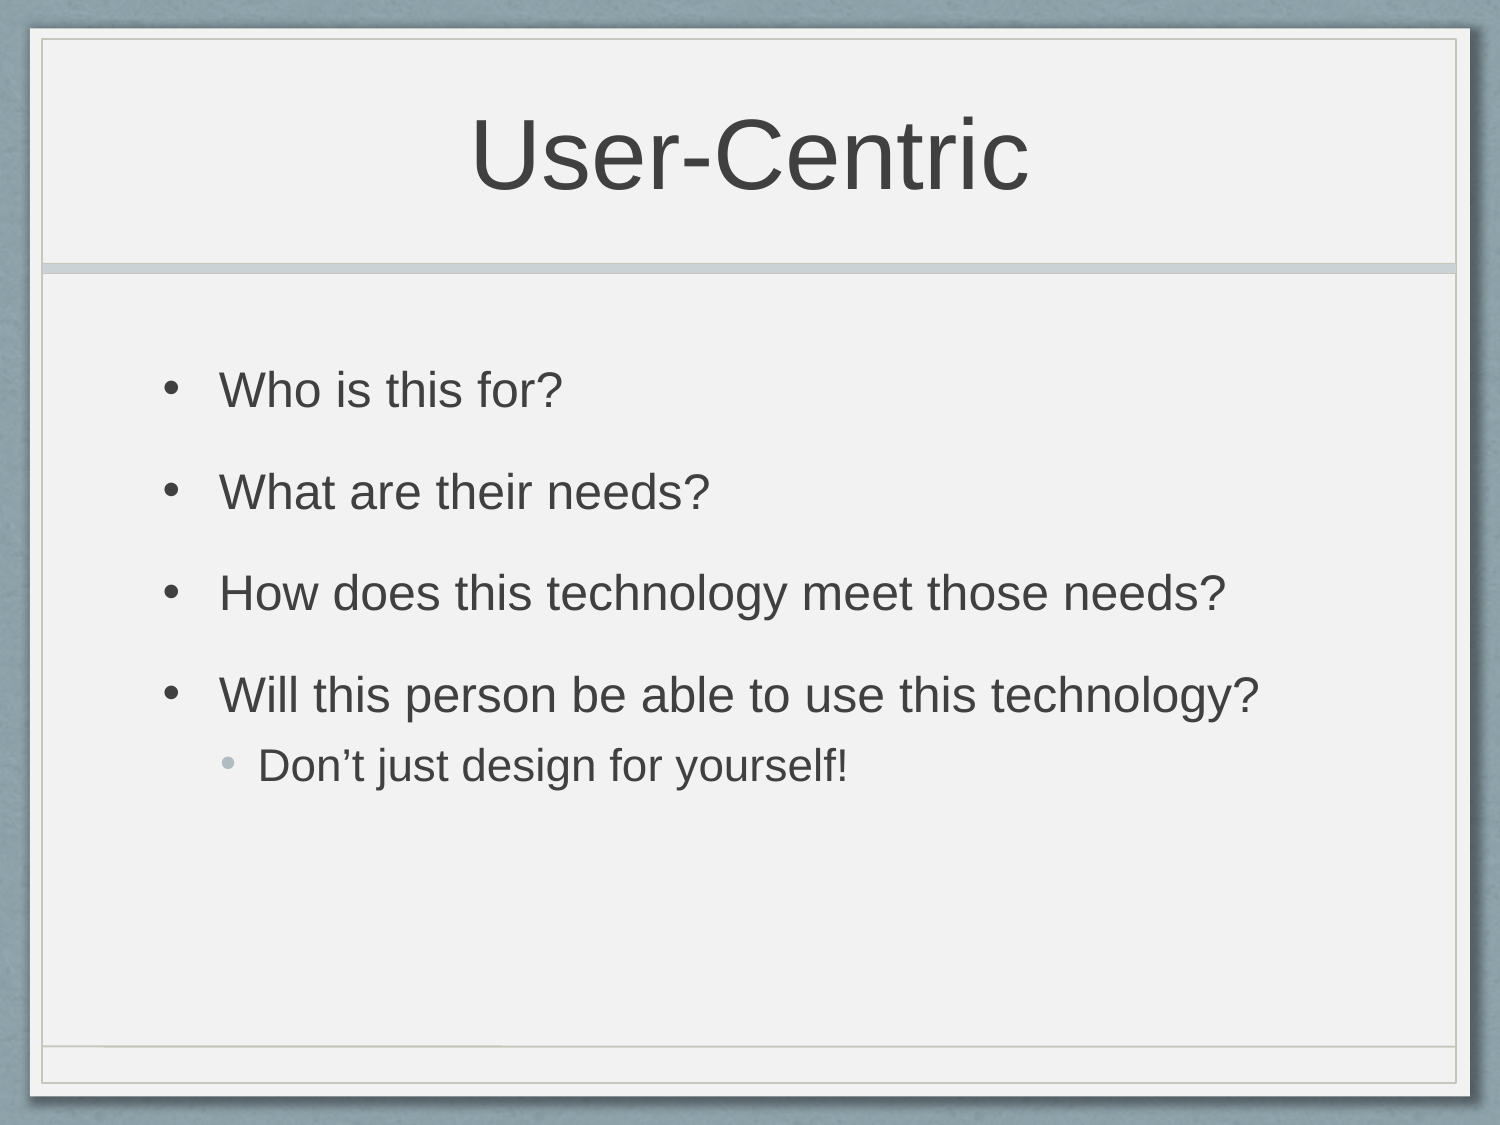

# User-Centric
Who is this for?
What are their needs?
How does this technology meet those needs?
Will this person be able to use this technology?
Don’t just design for yourself!